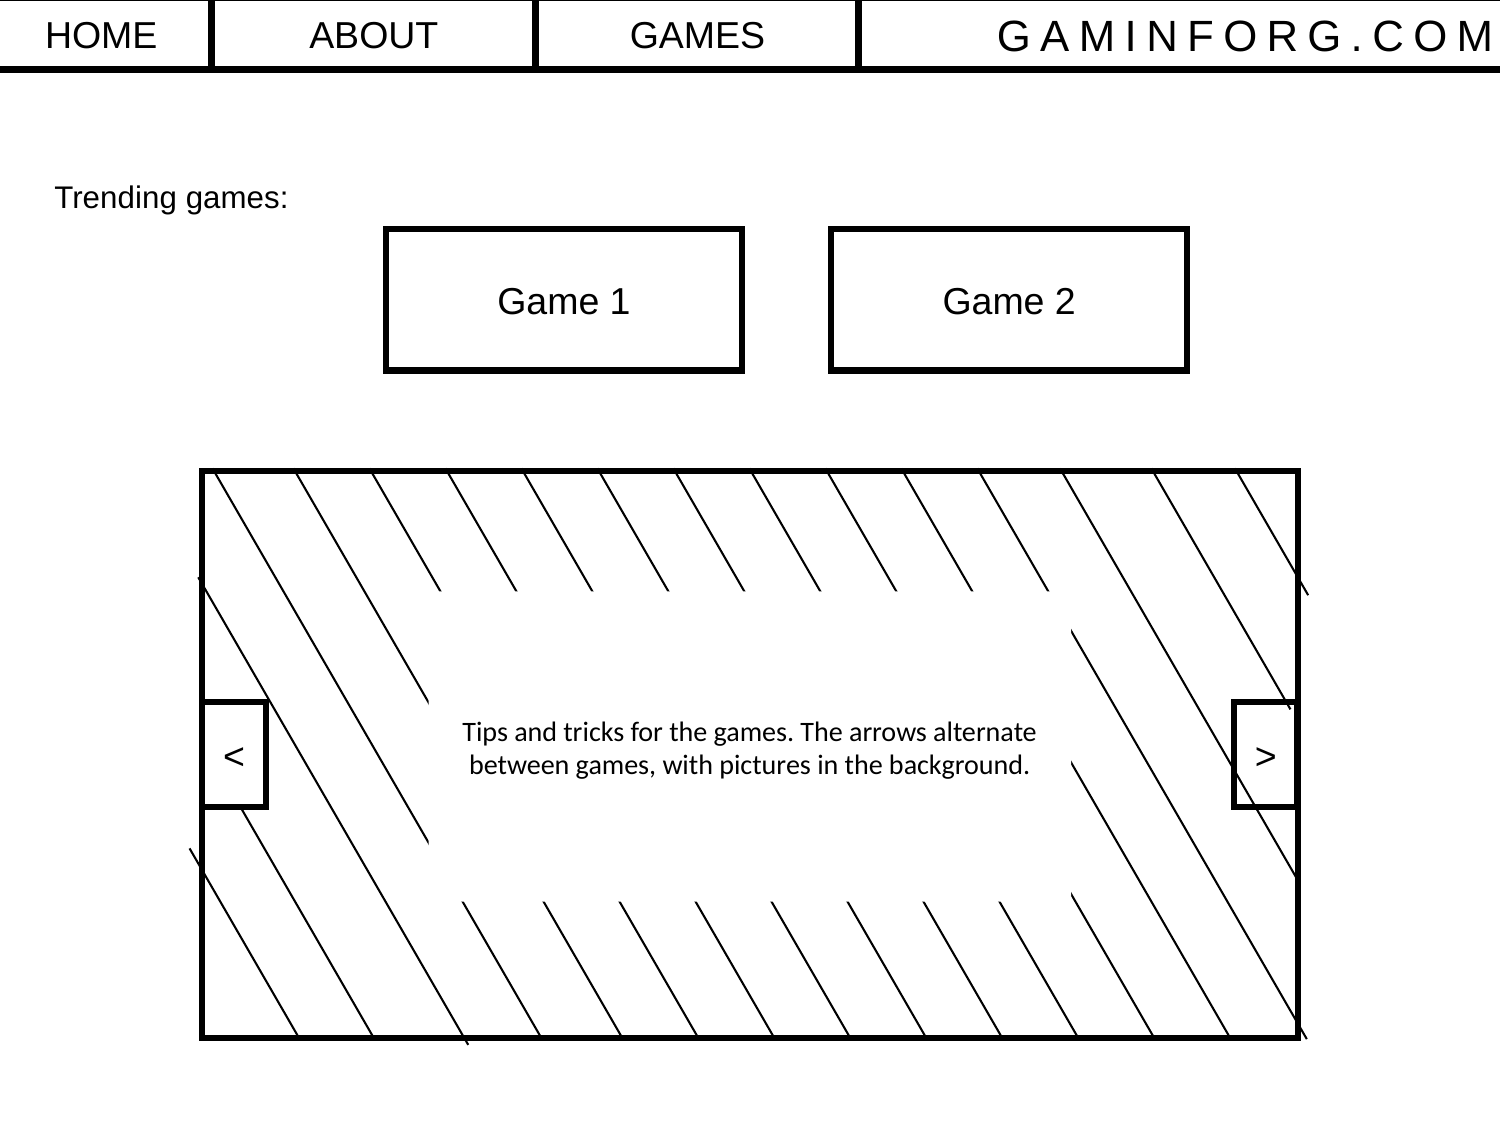

HOME
ABOUT
GAMES
GAMINFORG.COM
Trending games:
Game 1
Game 2

<
>
Tips and tricks for the games. The arrows alternate between games, with pictures in the background.